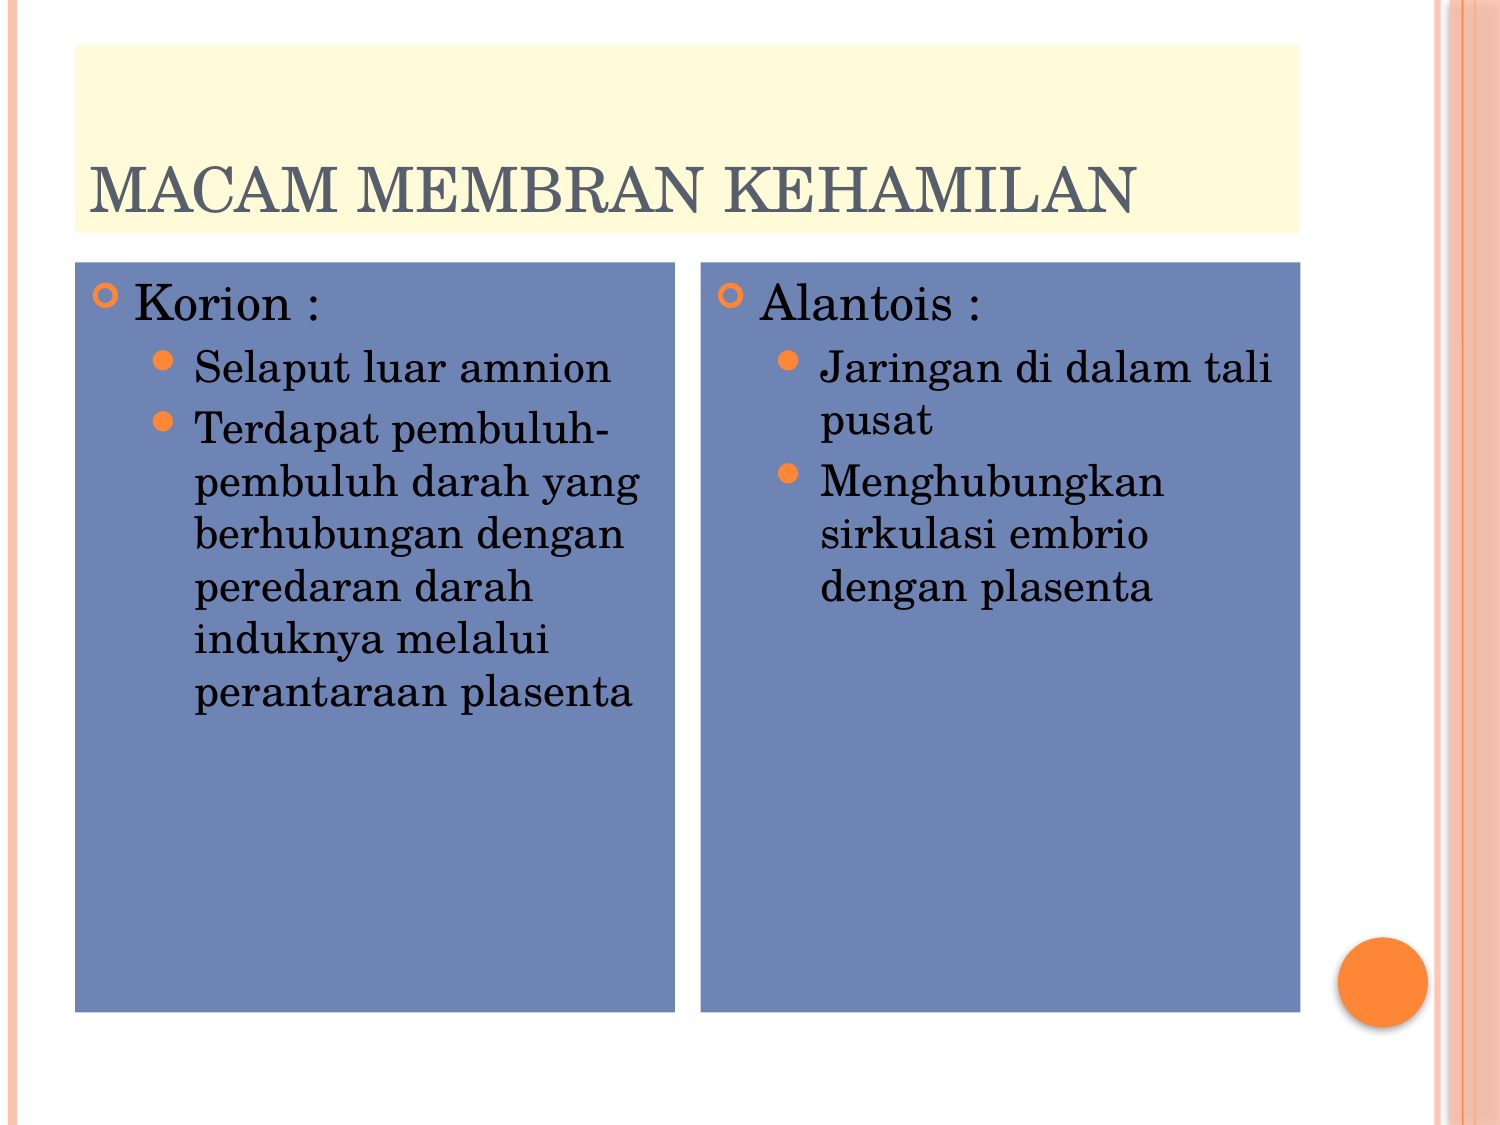

# Macam membran kehamilan
Korion :
Selaput luar amnion
Terdapat pembuluh-pembuluh darah yang berhubungan dengan peredaran darah induknya melalui perantaraan plasenta
Alantois :
Jaringan di dalam tali pusat
Menghubungkan sirkulasi embrio dengan plasenta